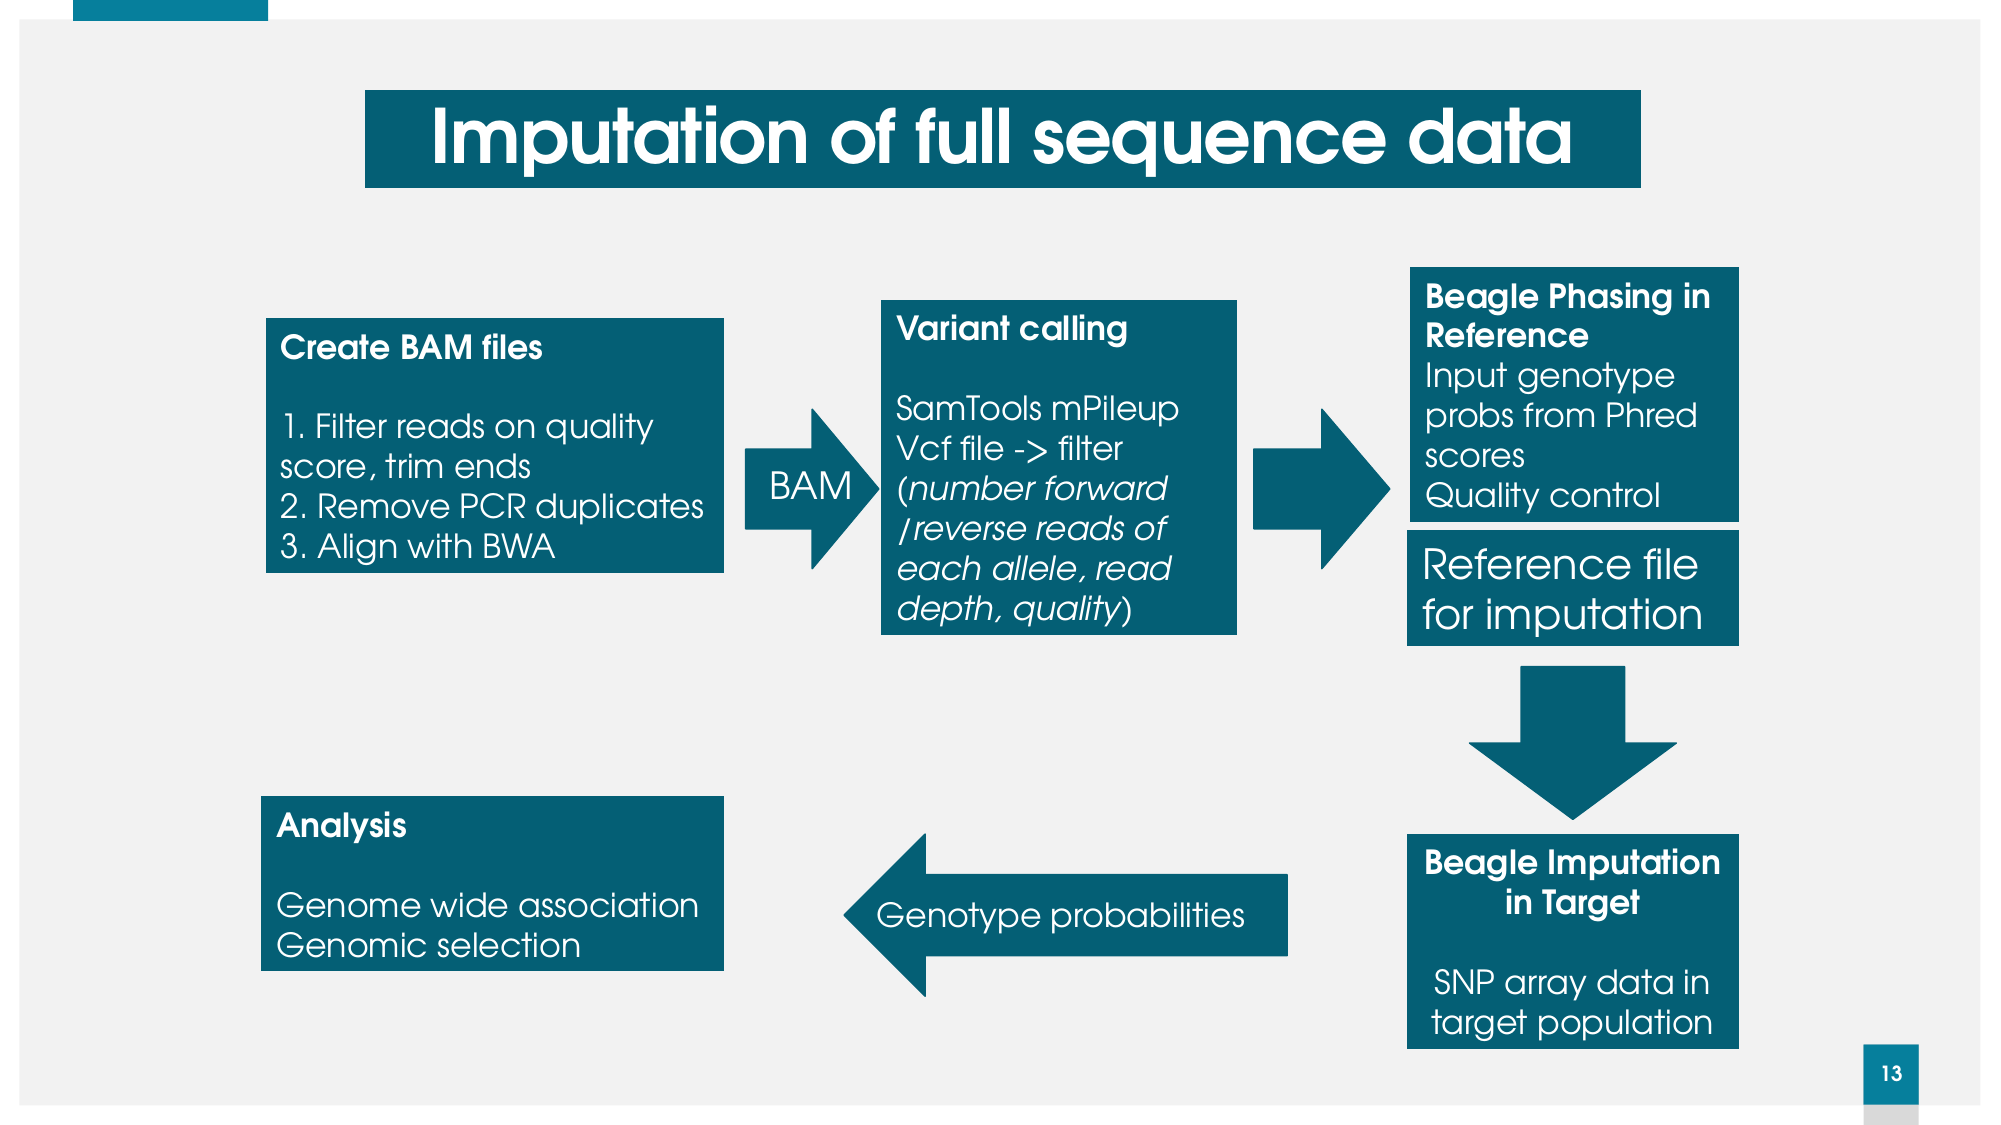

# Imputation of full sequence data
Beagle Phasing in Reference
Input genotype probs from Phred scores
Quality control
Variant calling

SamTools mPileup
Vcf file -> filter (number forward /reverse reads of each allele, read depth, quality)
Create BAM files

1. Filter reads on quality score, trim ends
2. Remove PCR duplicates
3. Align with BWA

BAM
Reference file for imputation

Analysis

Genome wide association
Genomic selection

Beagle Imputation in Target

SNP array data in target population
Genotype probabilities